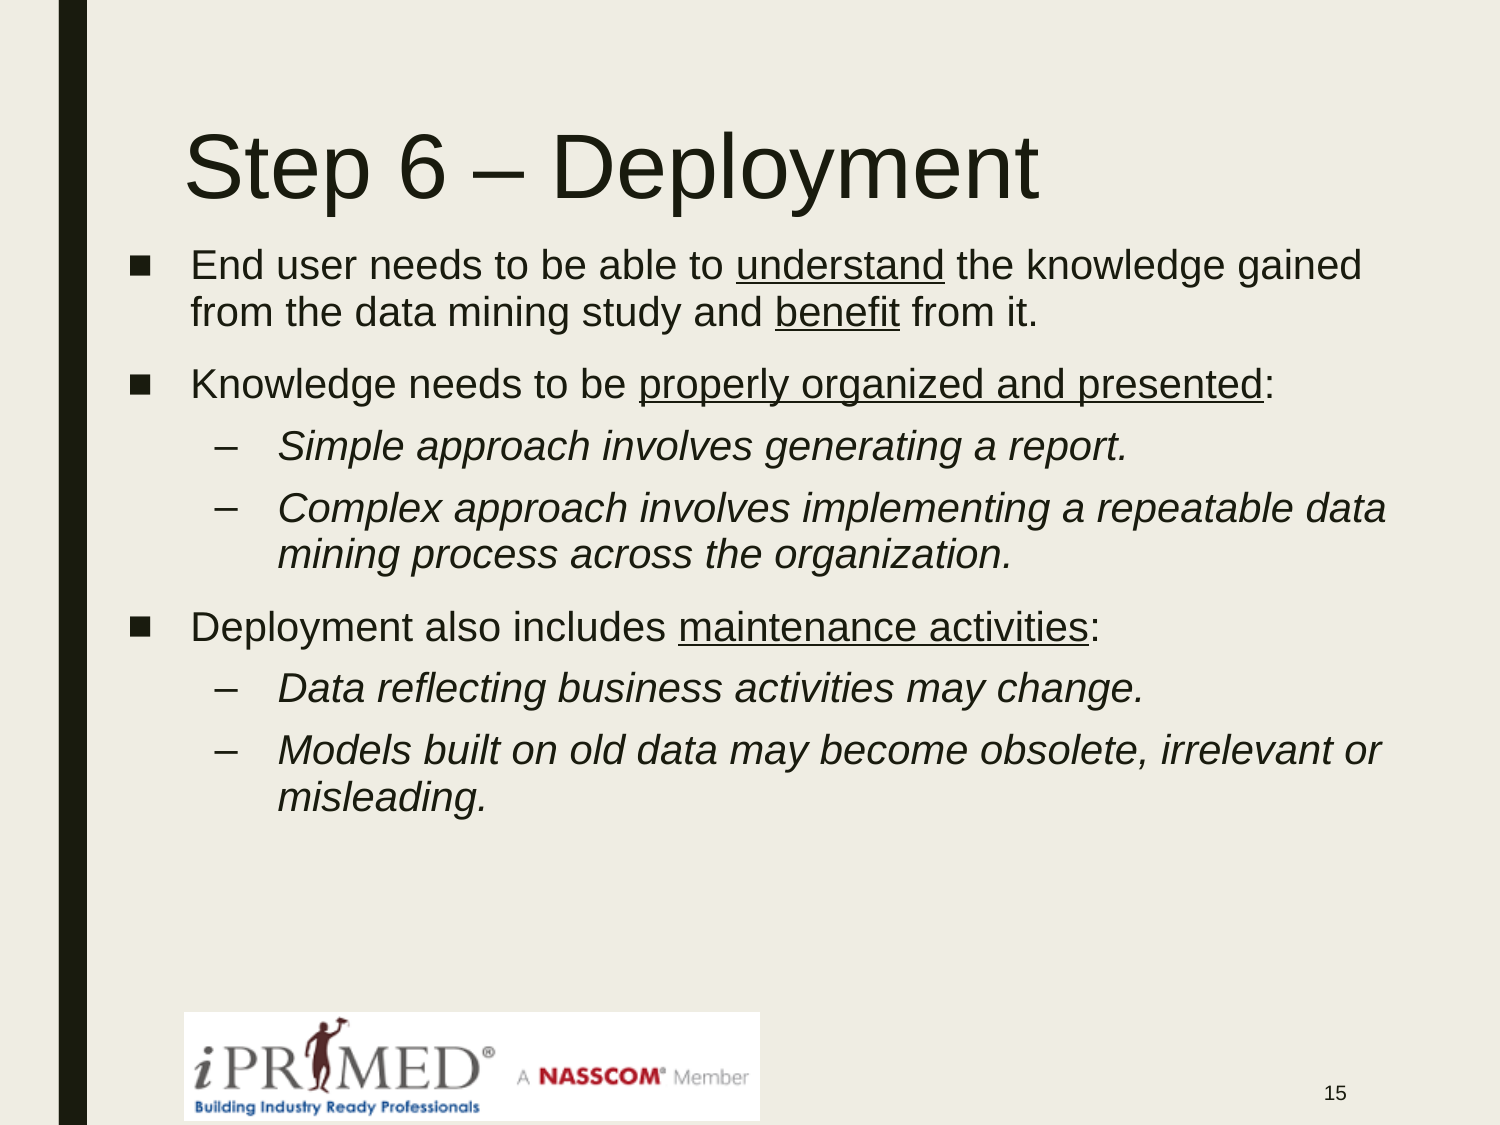

# Step 6 – Deployment
End user needs to be able to understand the knowledge gained from the data mining study and benefit from it.
Knowledge needs to be properly organized and presented:
Simple approach involves generating a report.
Complex approach involves implementing a repeatable data mining process across the organization.
Deployment also includes maintenance activities:
Data reflecting business activities may change.
Models built on old data may become obsolete, irrelevant or misleading.

15